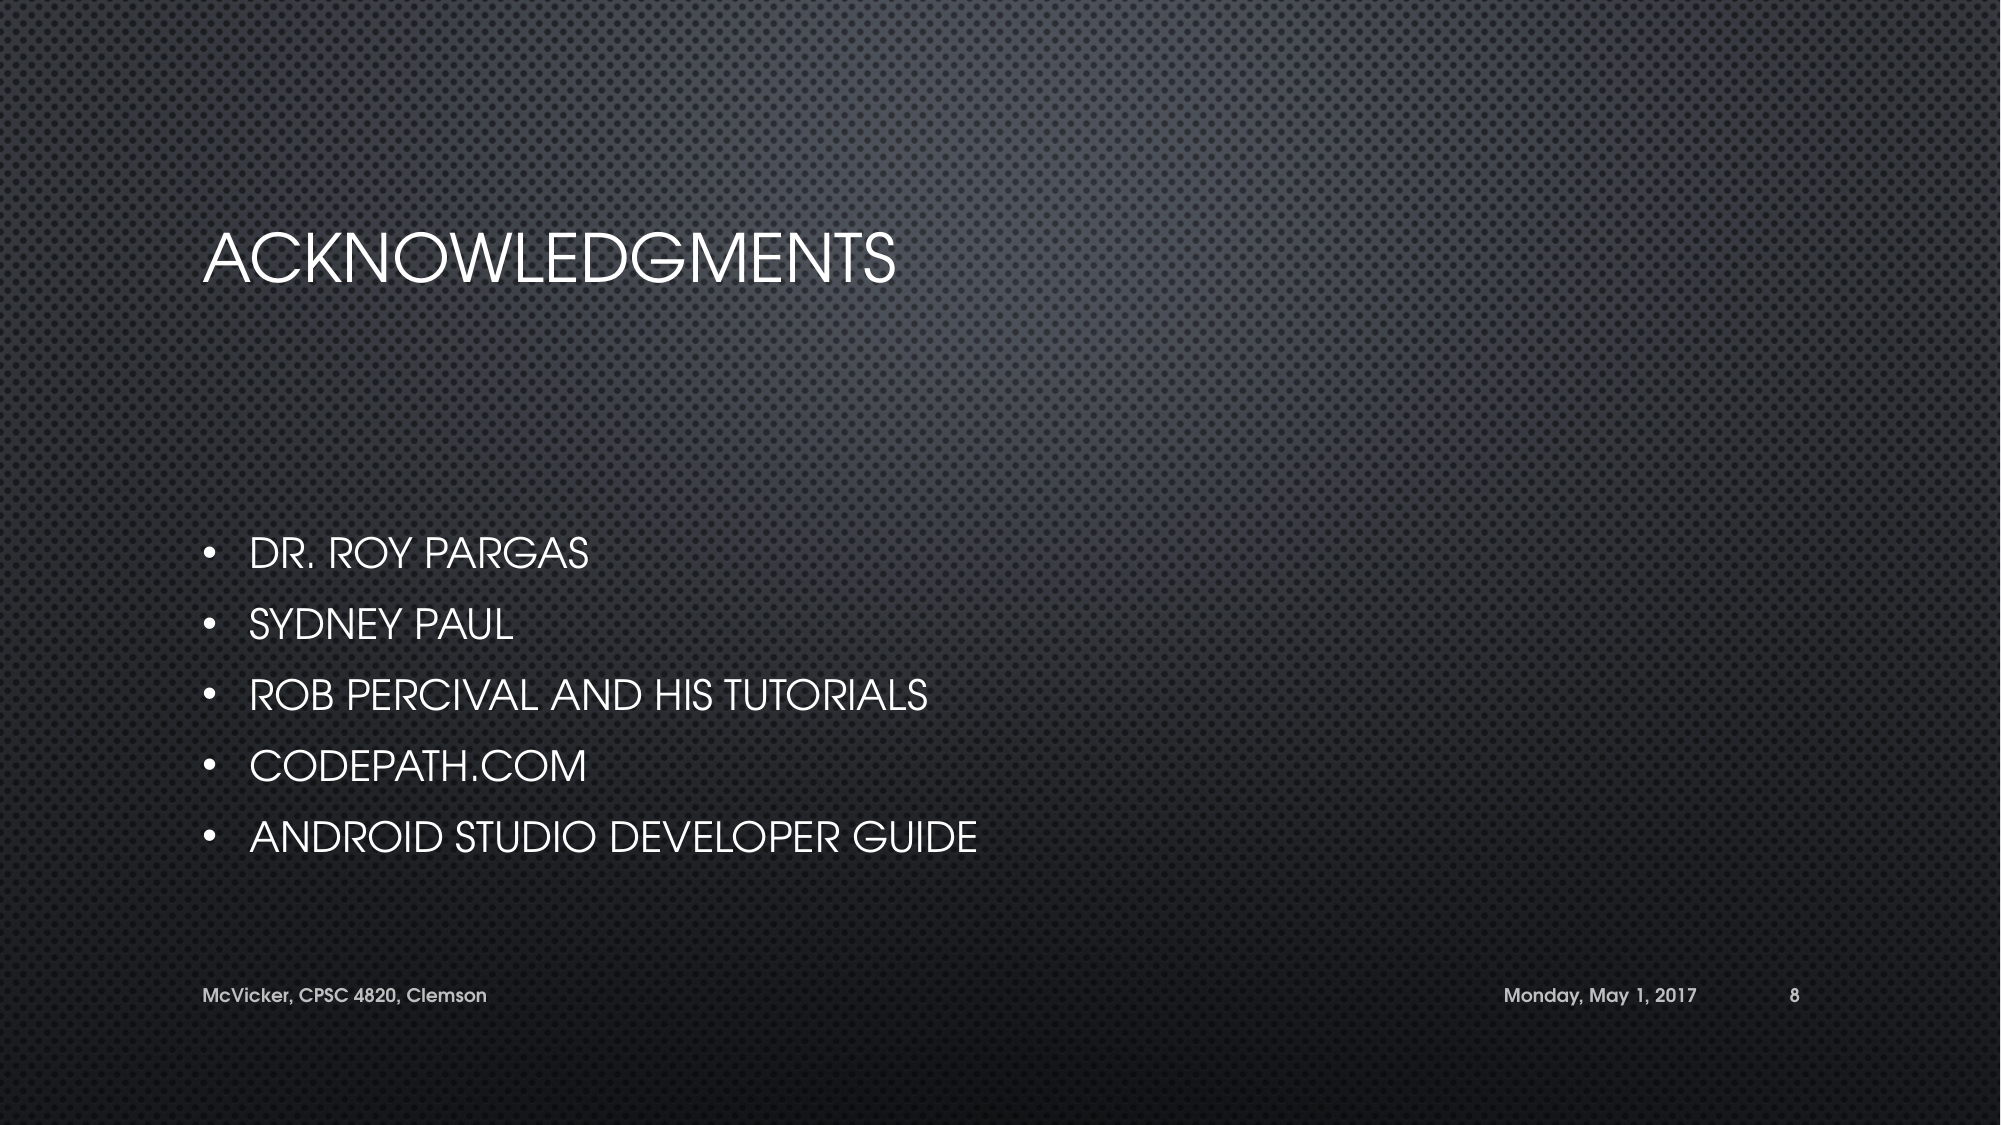

# Acknowledgments
Dr. Roy Pargas
Sydney Paul
Rob Percival and his tutorials
Codepath.com
Android studio developer guide
McVicker, CPSC 4820, Clemson
Monday, May 1, 2017
8